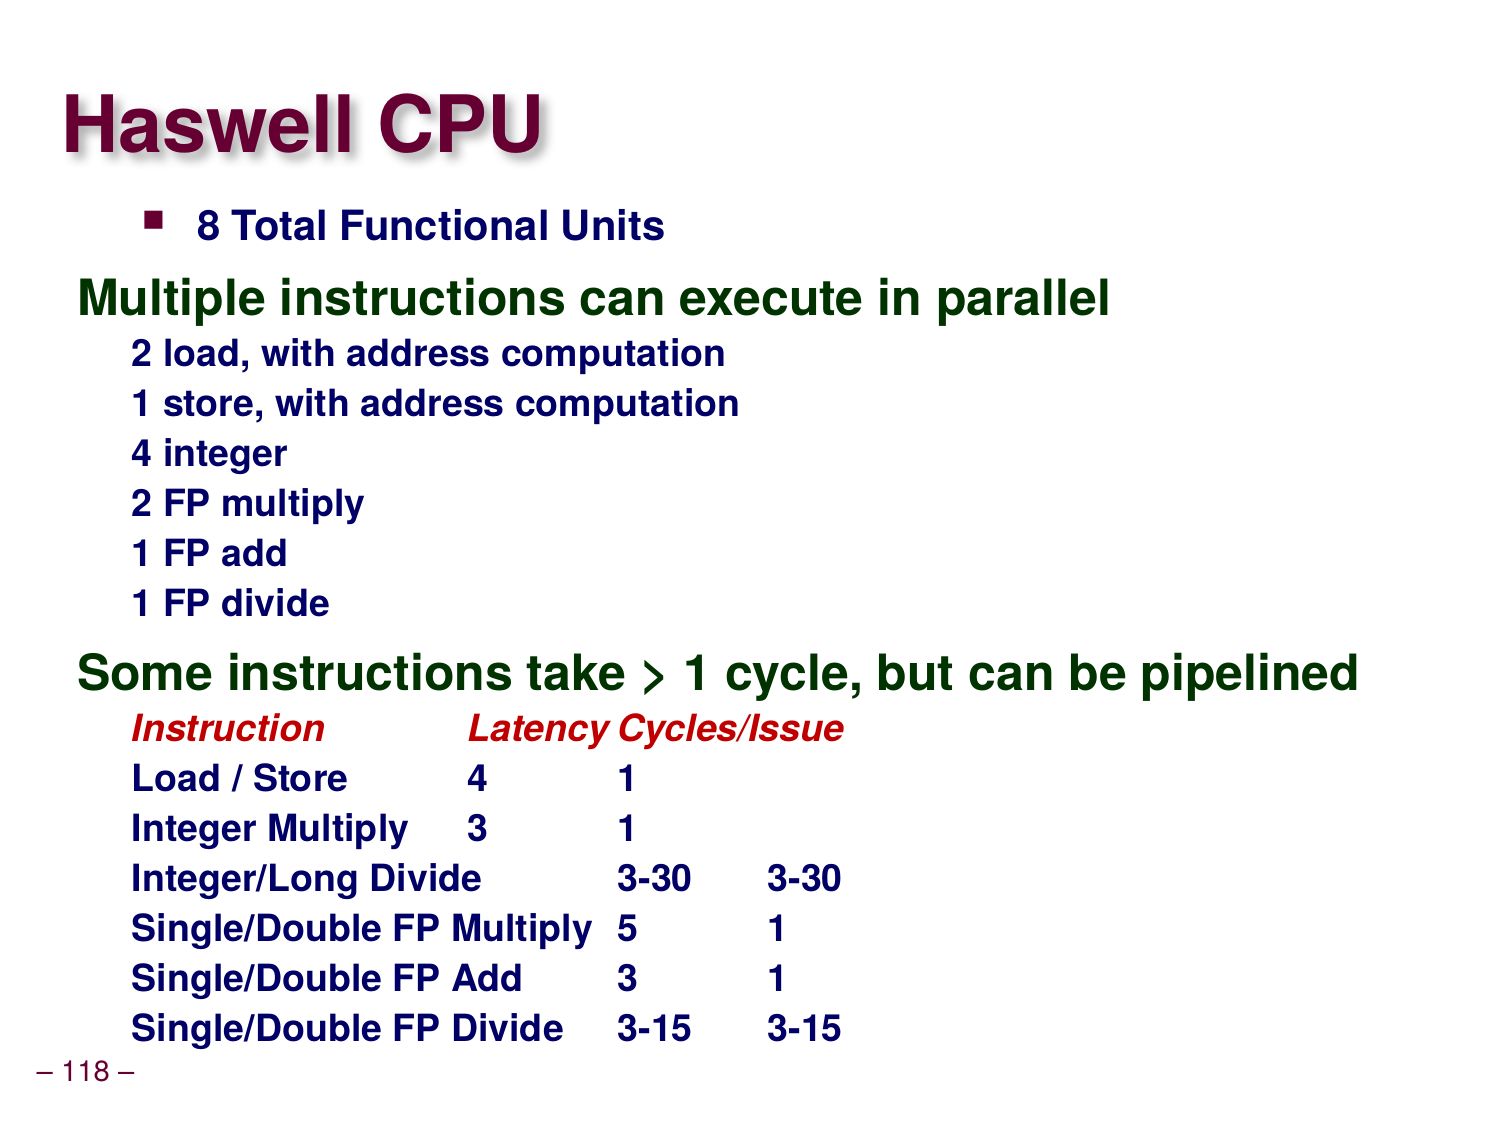

# Haswell CPU
8 Total Functional Units
Multiple instructions can execute in parallel
2 load, with address computation
1 store, with address computation
4 integer
2 FP multiply
1 FP add
1 FP divide
Some instructions take > 1 cycle, but can be pipelined
Instruction	Latency	Cycles/Issue
Load / Store	4	1
Integer Multiply	3	1
Integer/Long Divide	3-30	3-30
Single/Double FP Multiply	5	1
Single/Double FP Add	3	1
Single/Double FP Divide	3-15	3-15